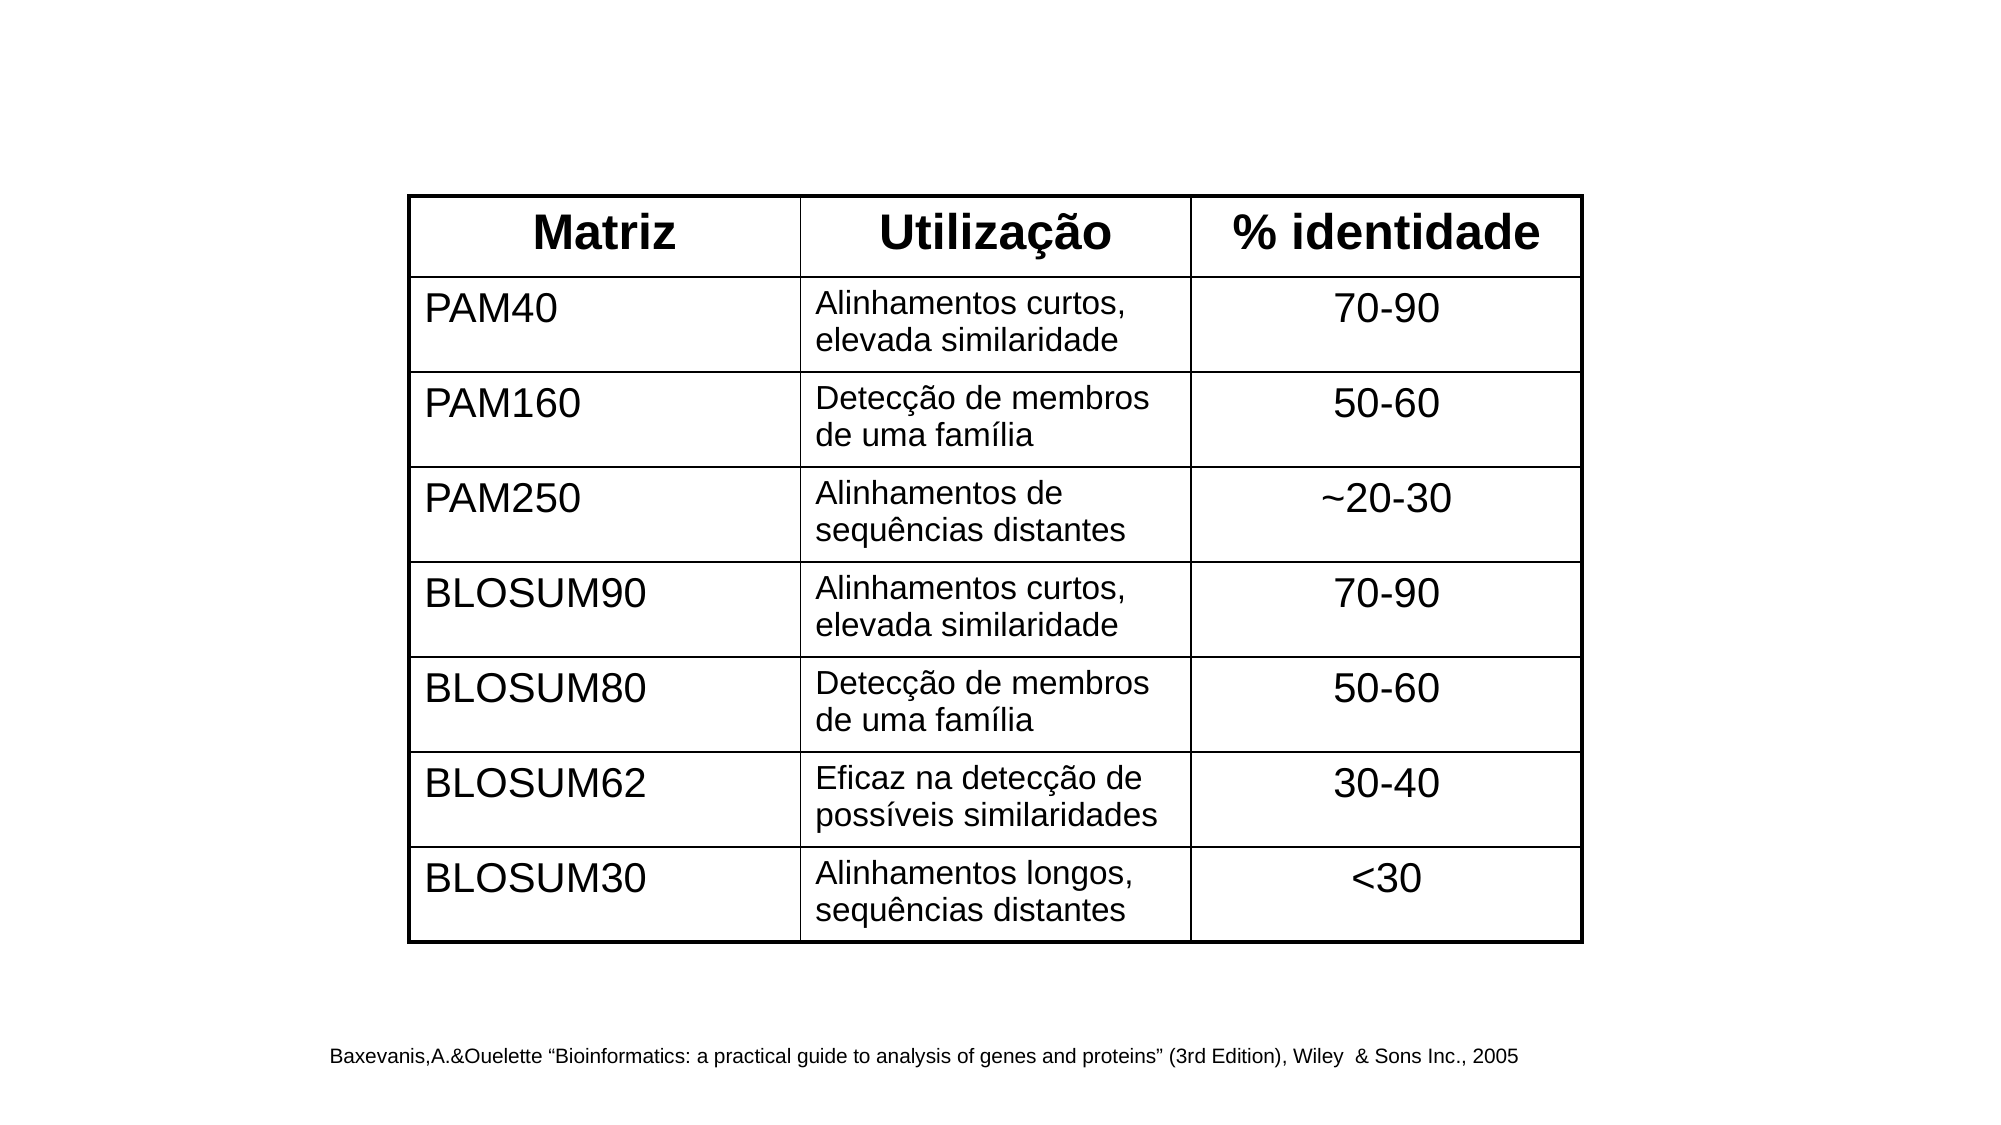

| Matriz | Utilização | % identidade |
| --- | --- | --- |
| PAM40 | Alinhamentos curtos, elevada similaridade | 70-90 |
| PAM160 | Detecção de membros de uma família | 50-60 |
| PAM250 | Alinhamentos de sequências distantes | ~20-30 |
| BLOSUM90 | Alinhamentos curtos, elevada similaridade | 70-90 |
| BLOSUM80 | Detecção de membros de uma família | 50-60 |
| BLOSUM62 | Eficaz na detecção de possíveis similaridades | 30-40 |
| BLOSUM30 | Alinhamentos longos, sequências distantes | <30 |
Baxevanis,A.&Ouelette “Bioinformatics: a practical guide to analysis of genes and proteins” (3rd Edition), Wiley  & Sons Inc., 2005